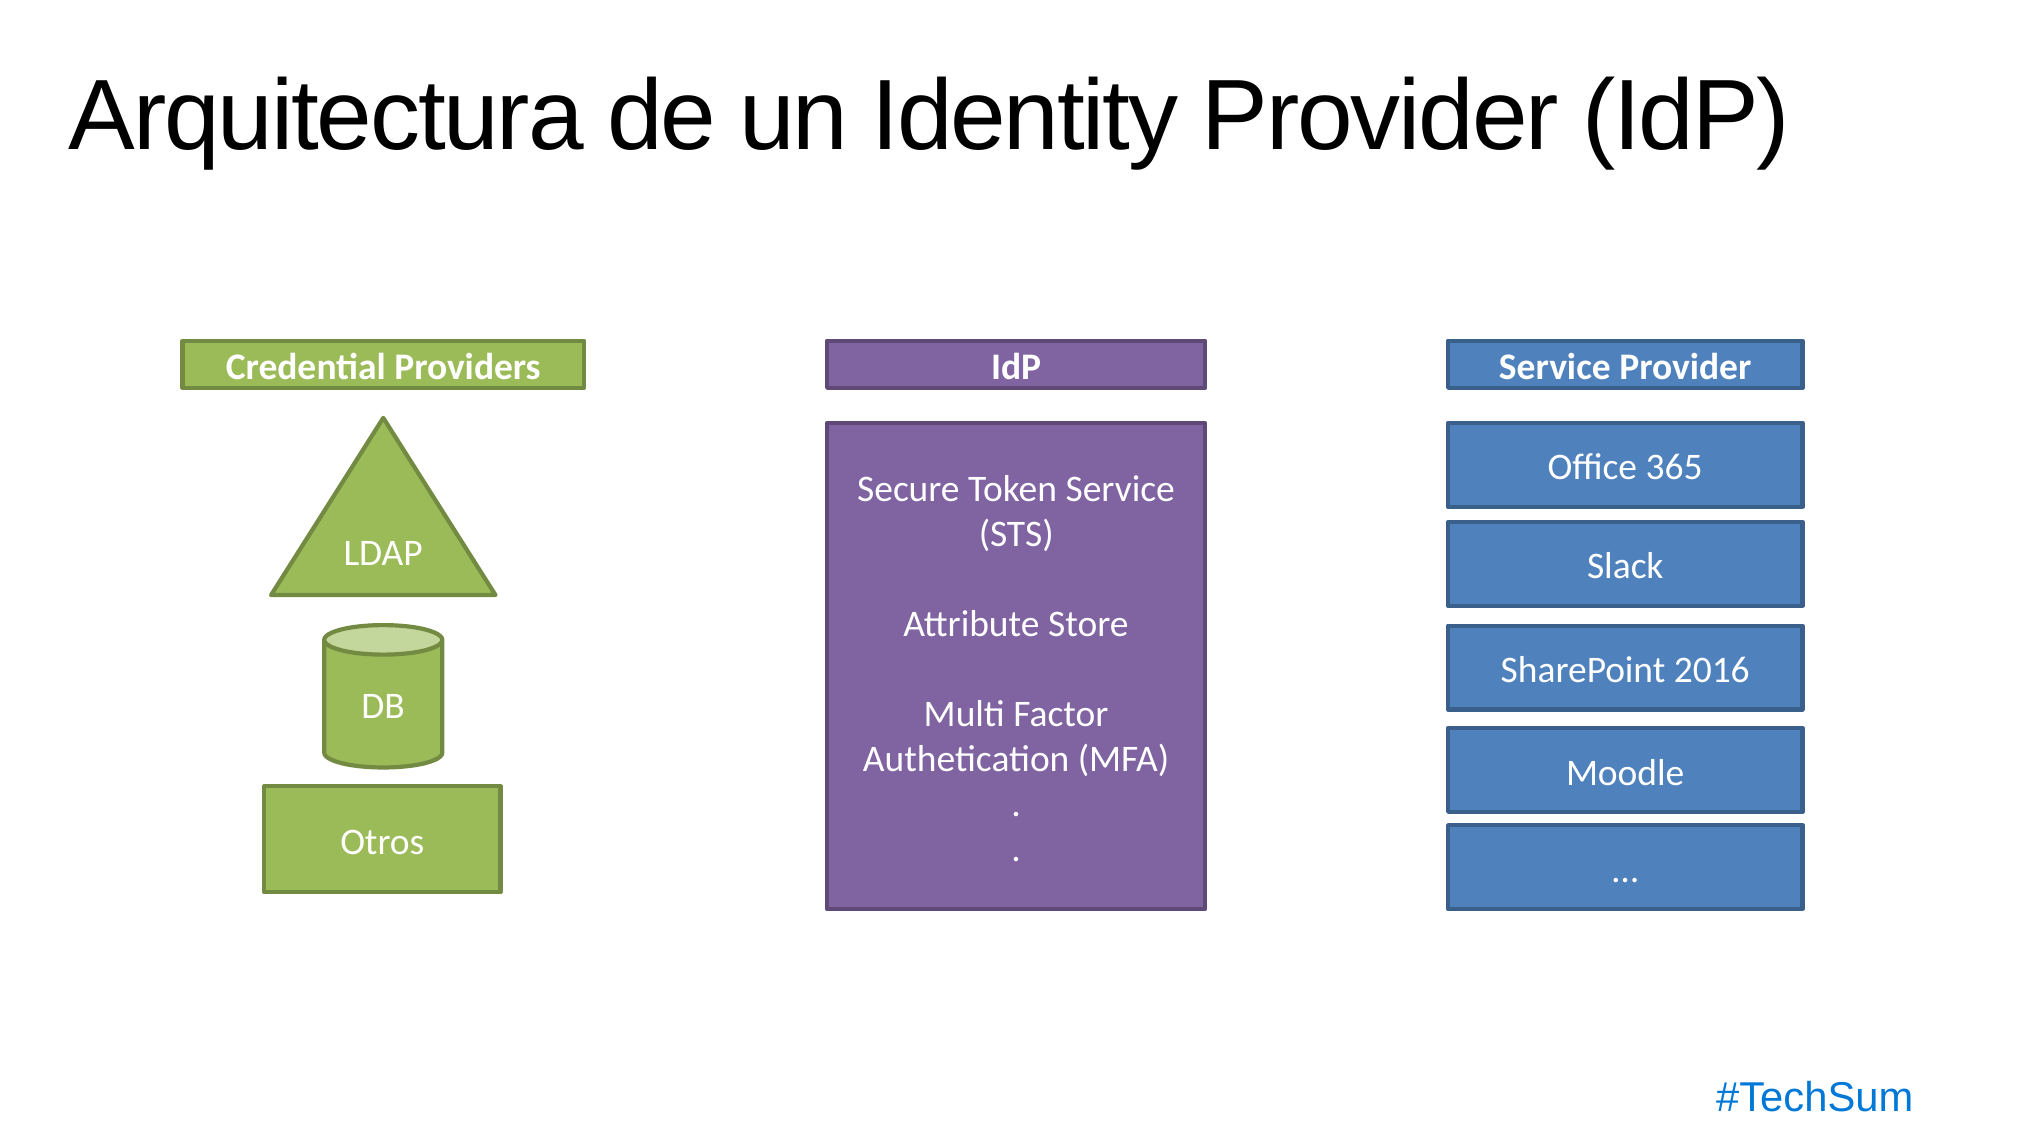

# Arquitectura de un Identity Provider (IdP)
Credential Providers
IdP
Service Provider
LDAP
Secure Token Service (STS)

Attribute Store

Multi Factor Authetication (MFA)
.
.
Office 365
Slack
DB
SharePoint 2016
Moodle
Otros
…